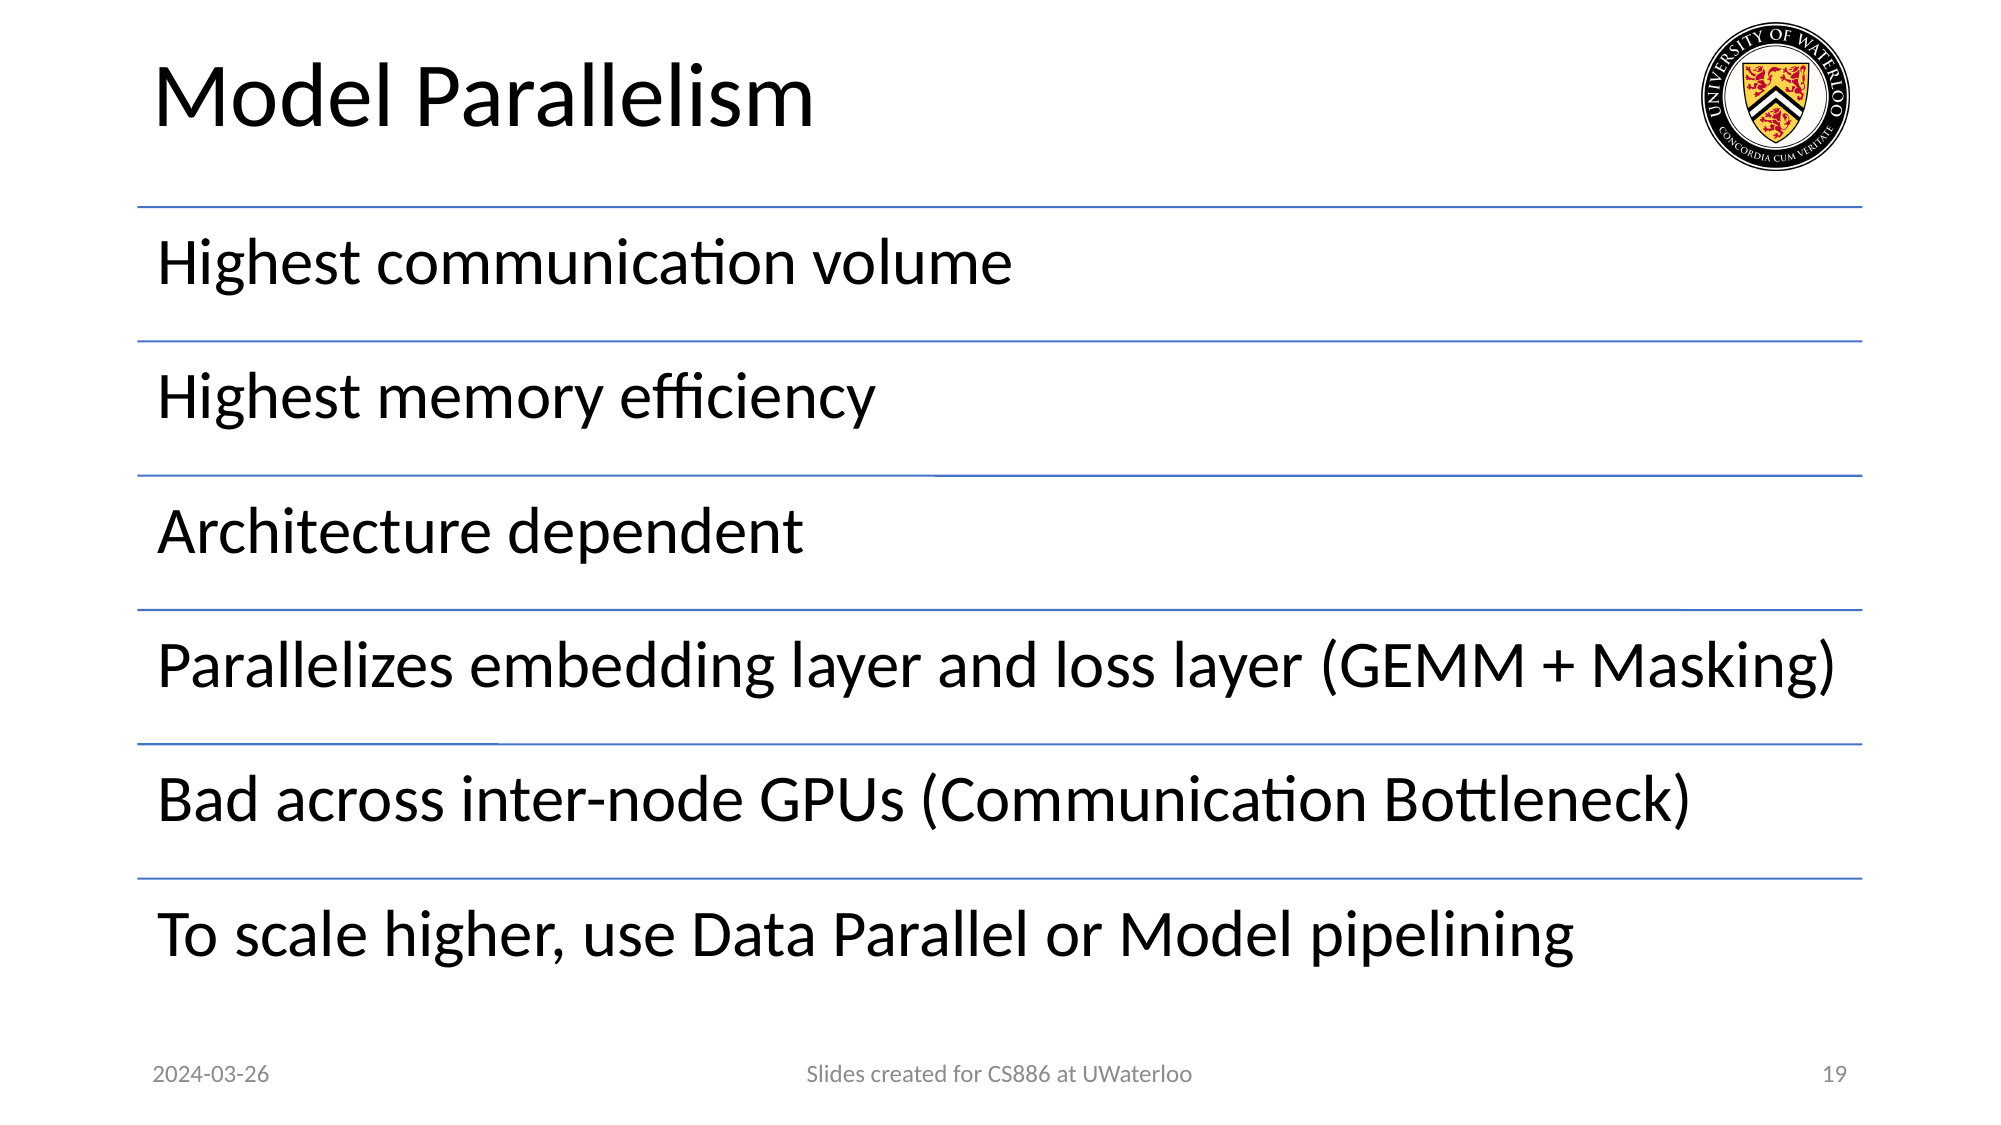

# Model Parallelism
Highest communication volume
Highest memory efficiency
Architecture dependent
Parallelizes embedding layer and loss layer (GEMM + Masking)
Bad across inter-node GPUs (Communication Bottleneck)
To scale higher, use Data Parallel or Model pipelining
2024-03-26
Slides created for CS886 at UWaterloo
19